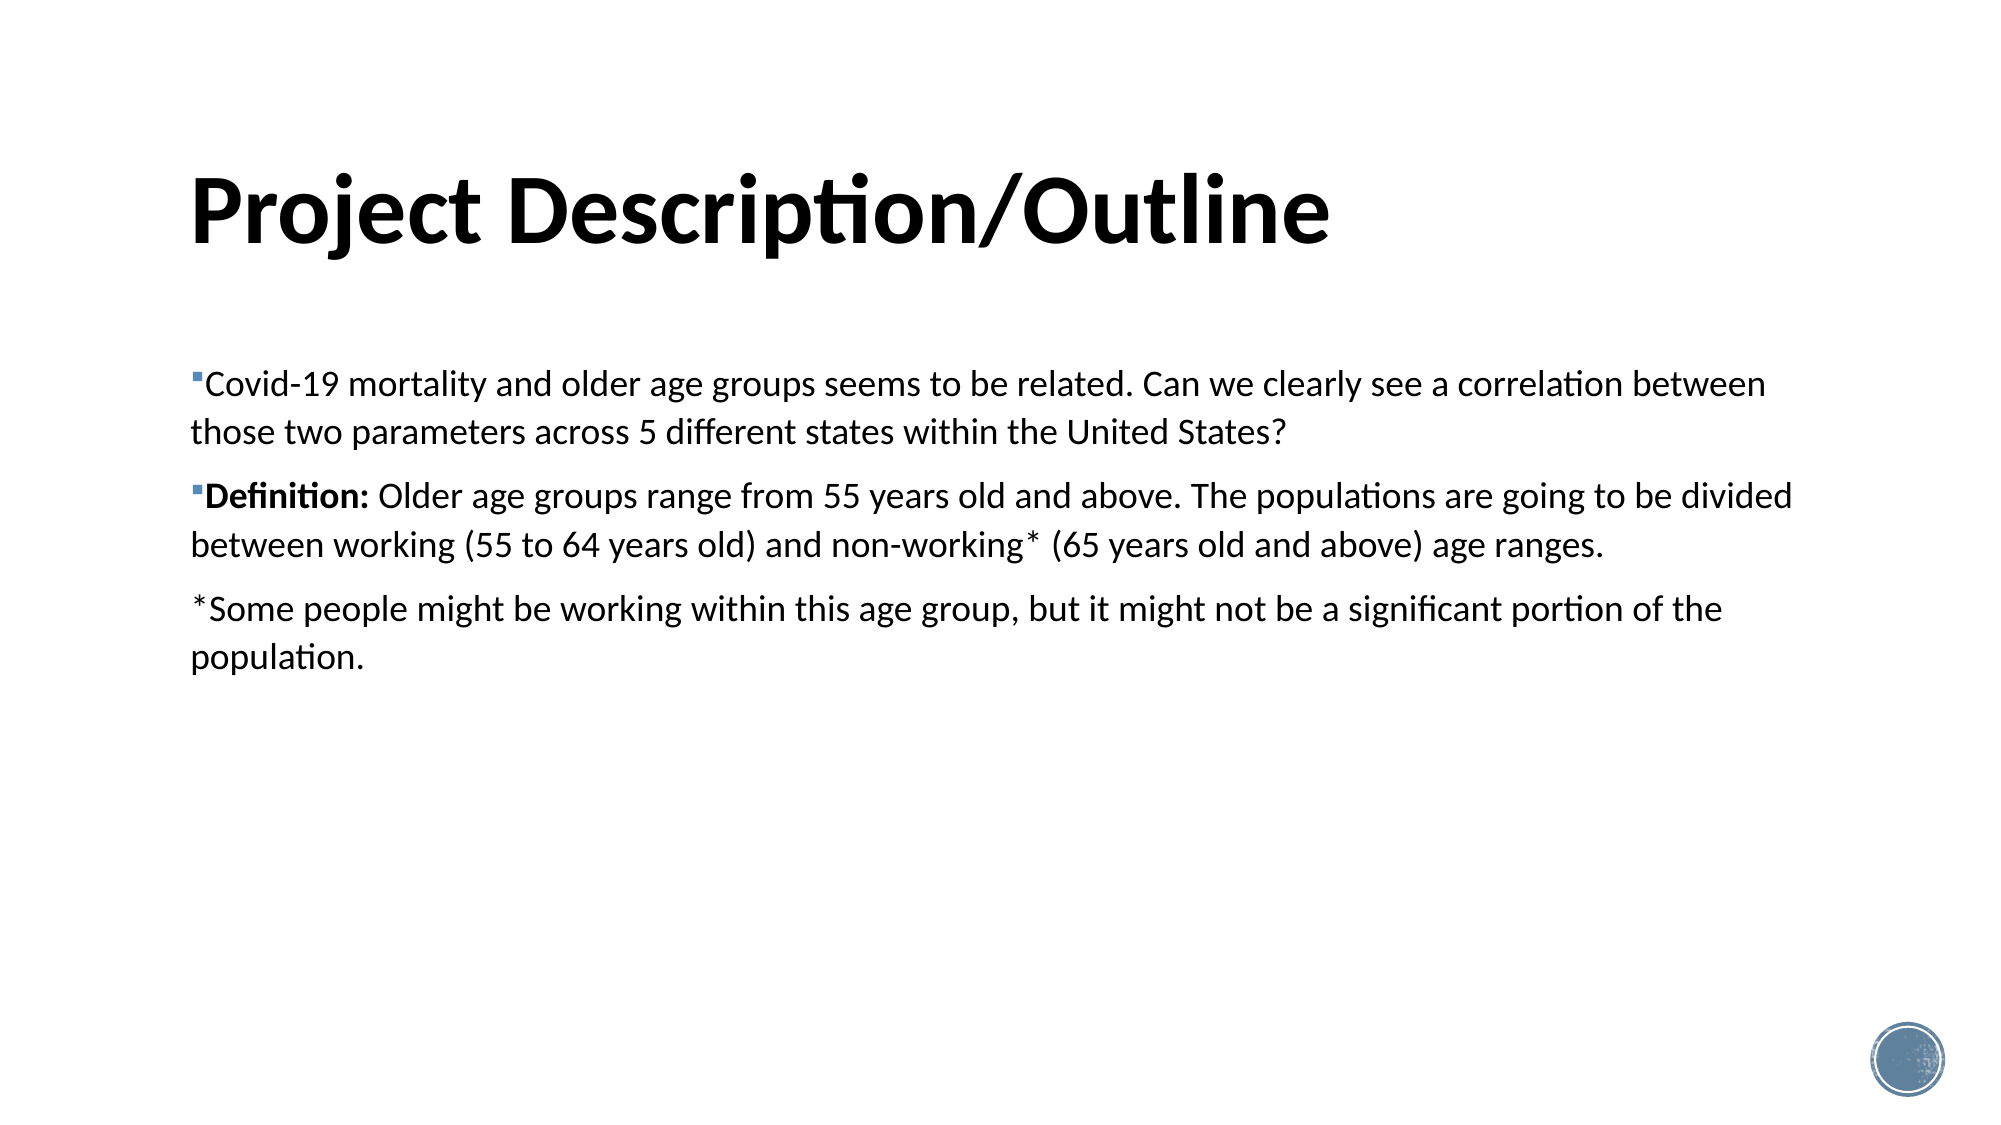

# Project Description/Outline
Covid-19 mortality and older age groups seems to be related. Can we clearly see a correlation between those two parameters across 5 different states within the United States?
Definition: Older age groups range from 55 years old and above. The populations are going to be divided between working (55 to 64 years old) and non-working* (65 years old and above) age ranges.
*Some people might be working within this age group, but it might not be a significant portion of the population.